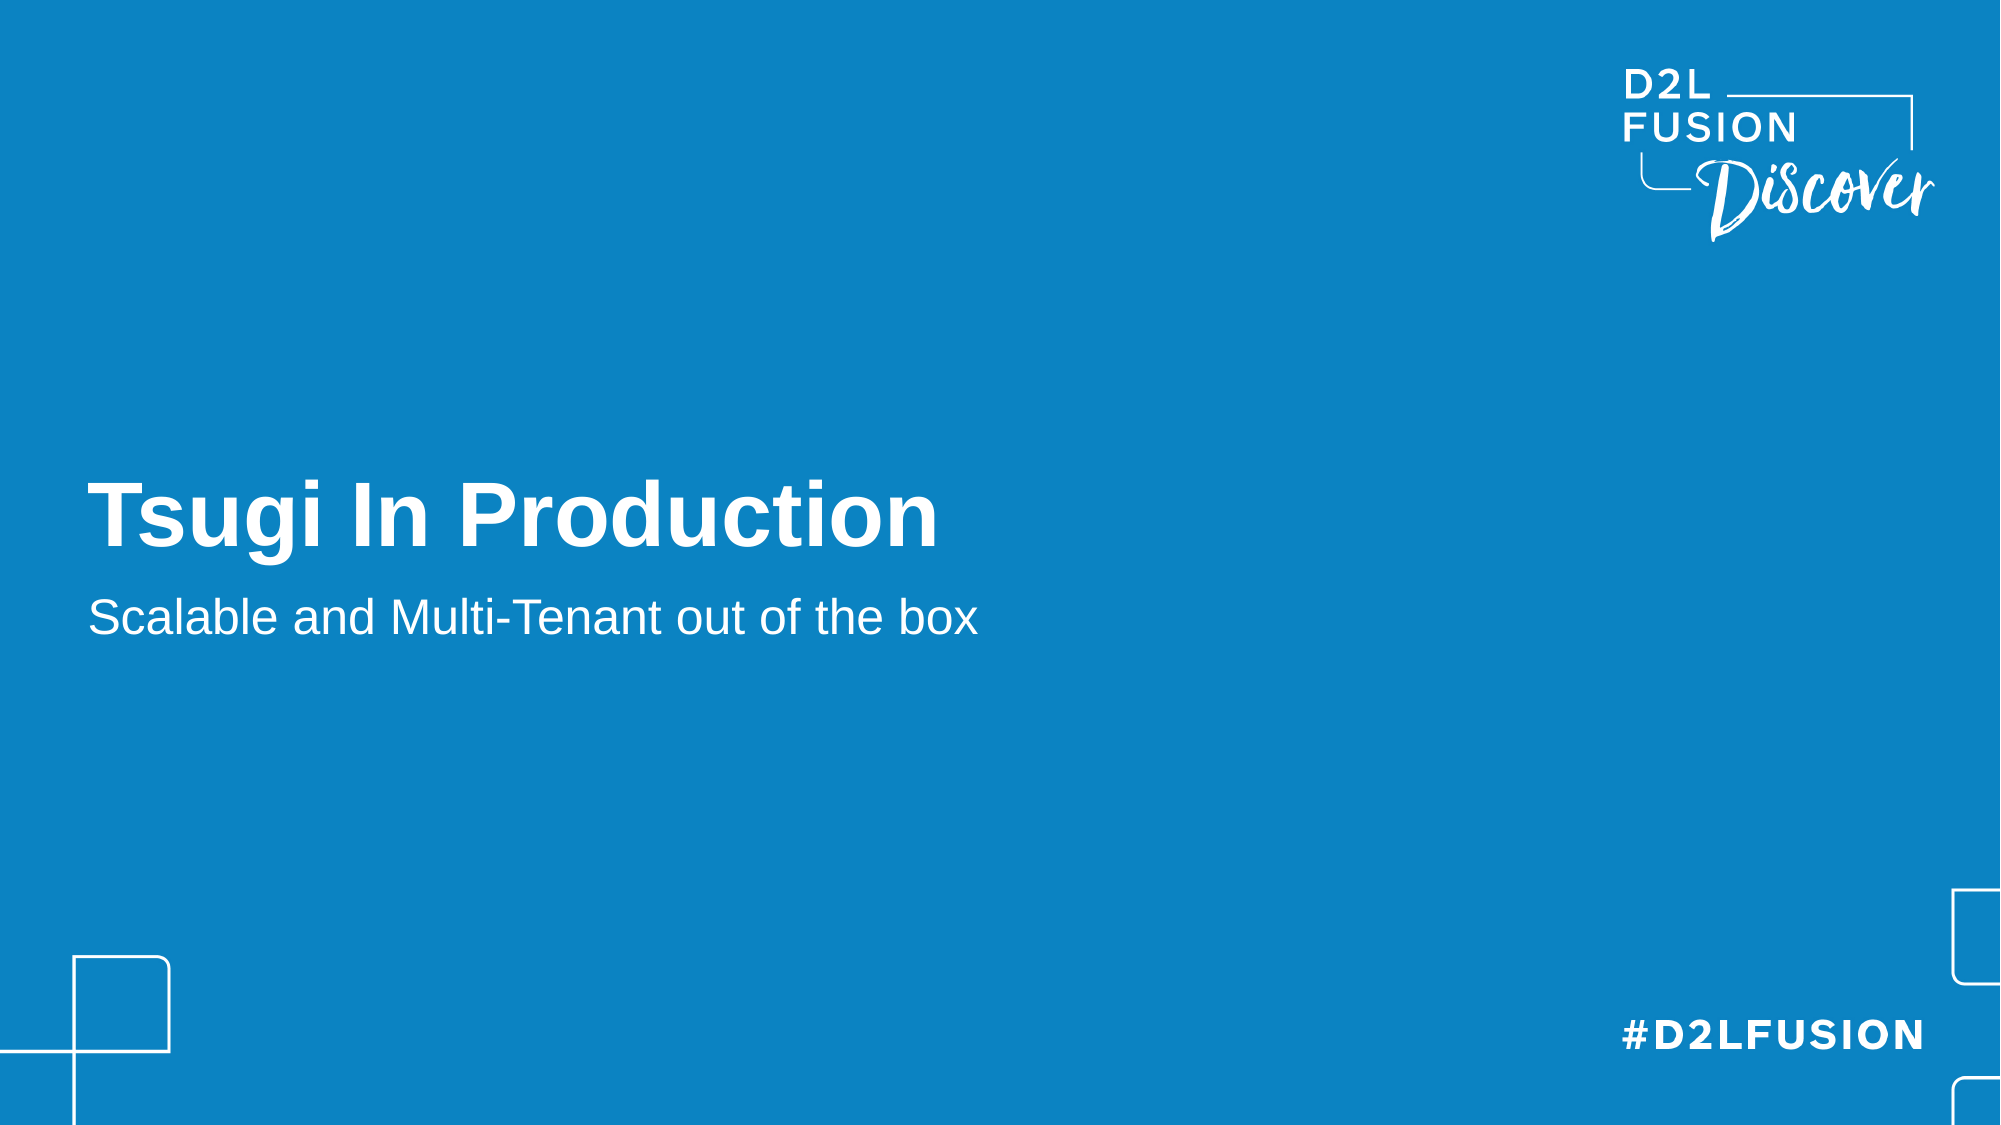

# Tsugi In Production
Scalable and Multi-Tenant out of the box